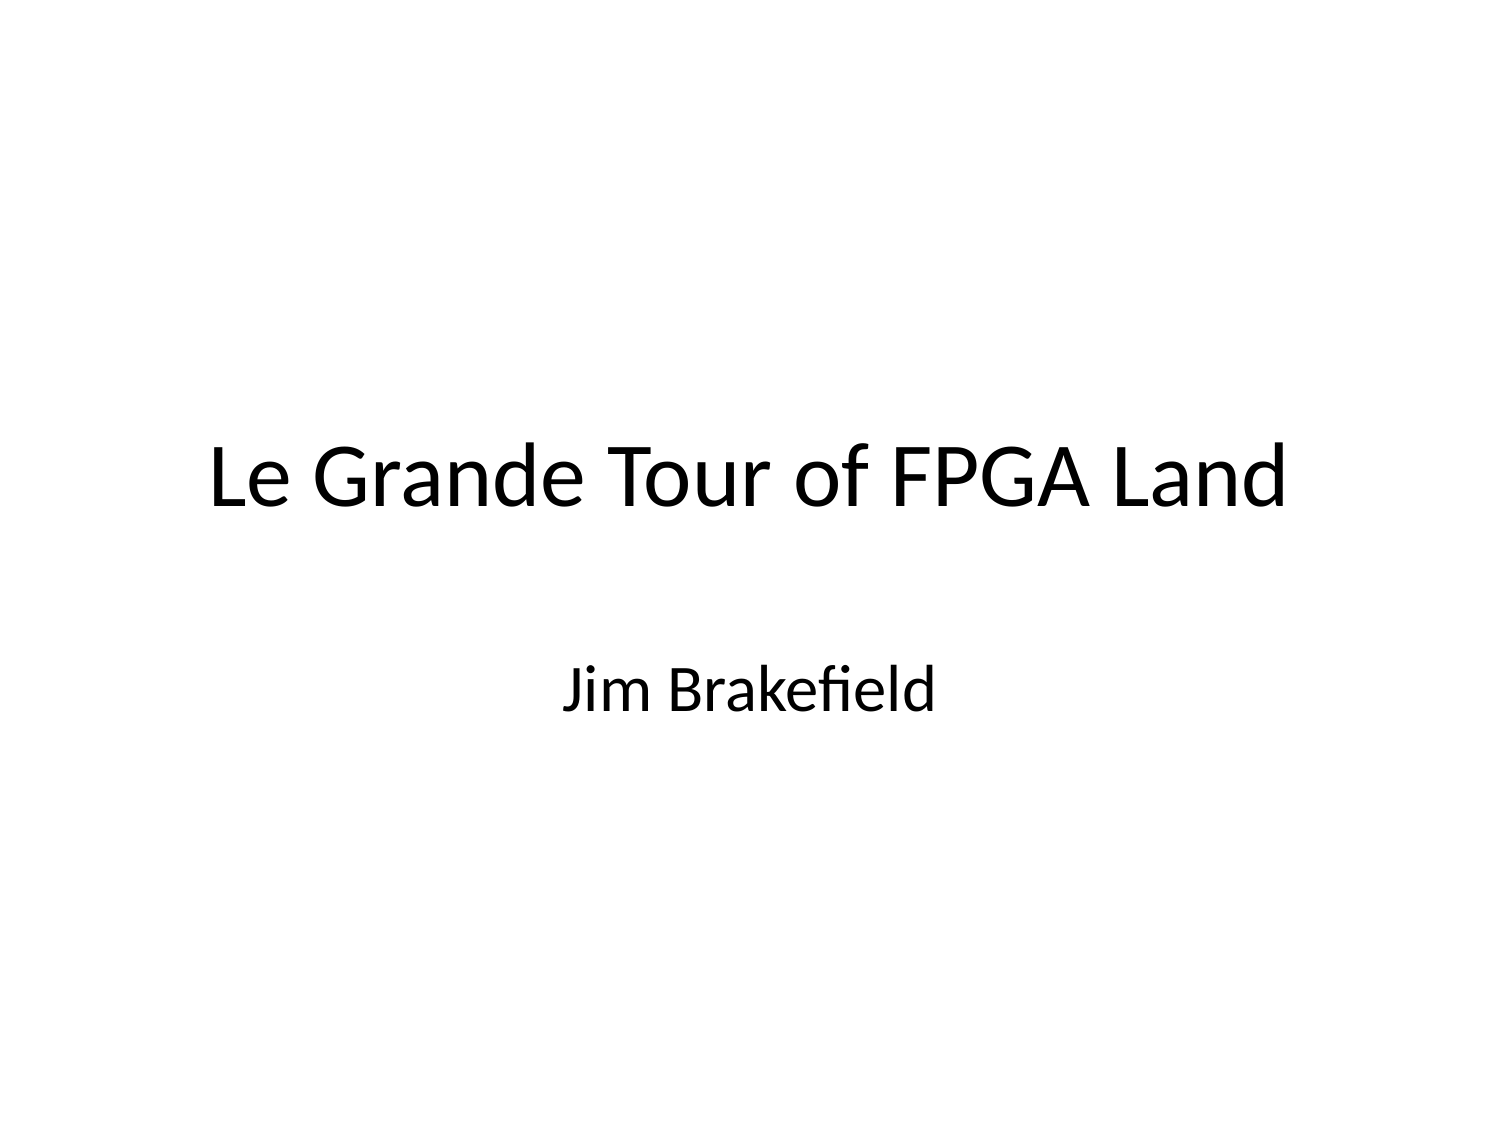

# Le Grande Tour of FPGA Land
Jim Brakefield